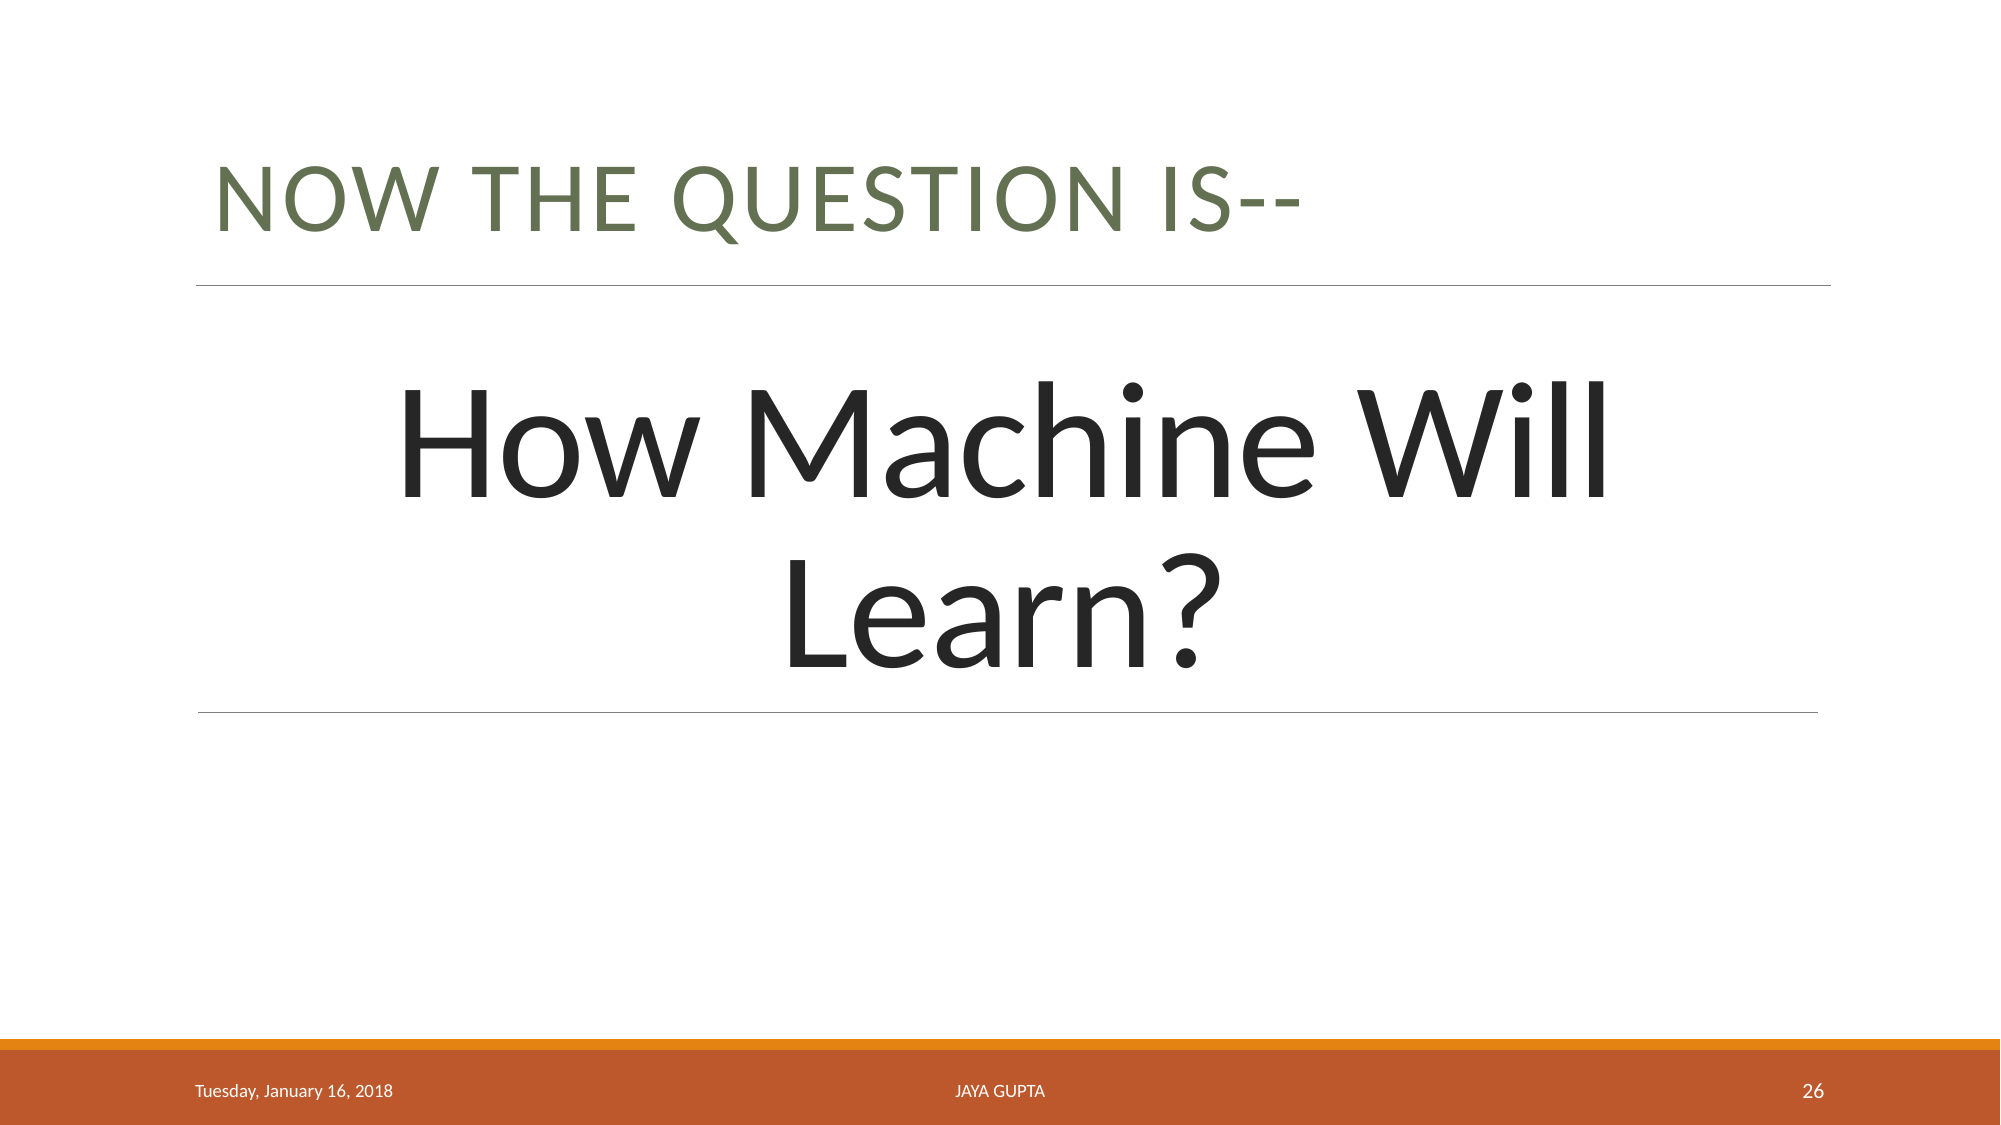

# How Machine Will Learn?
Now the Question is--
Tuesday, January 16, 2018
JAYA GUPTA
26